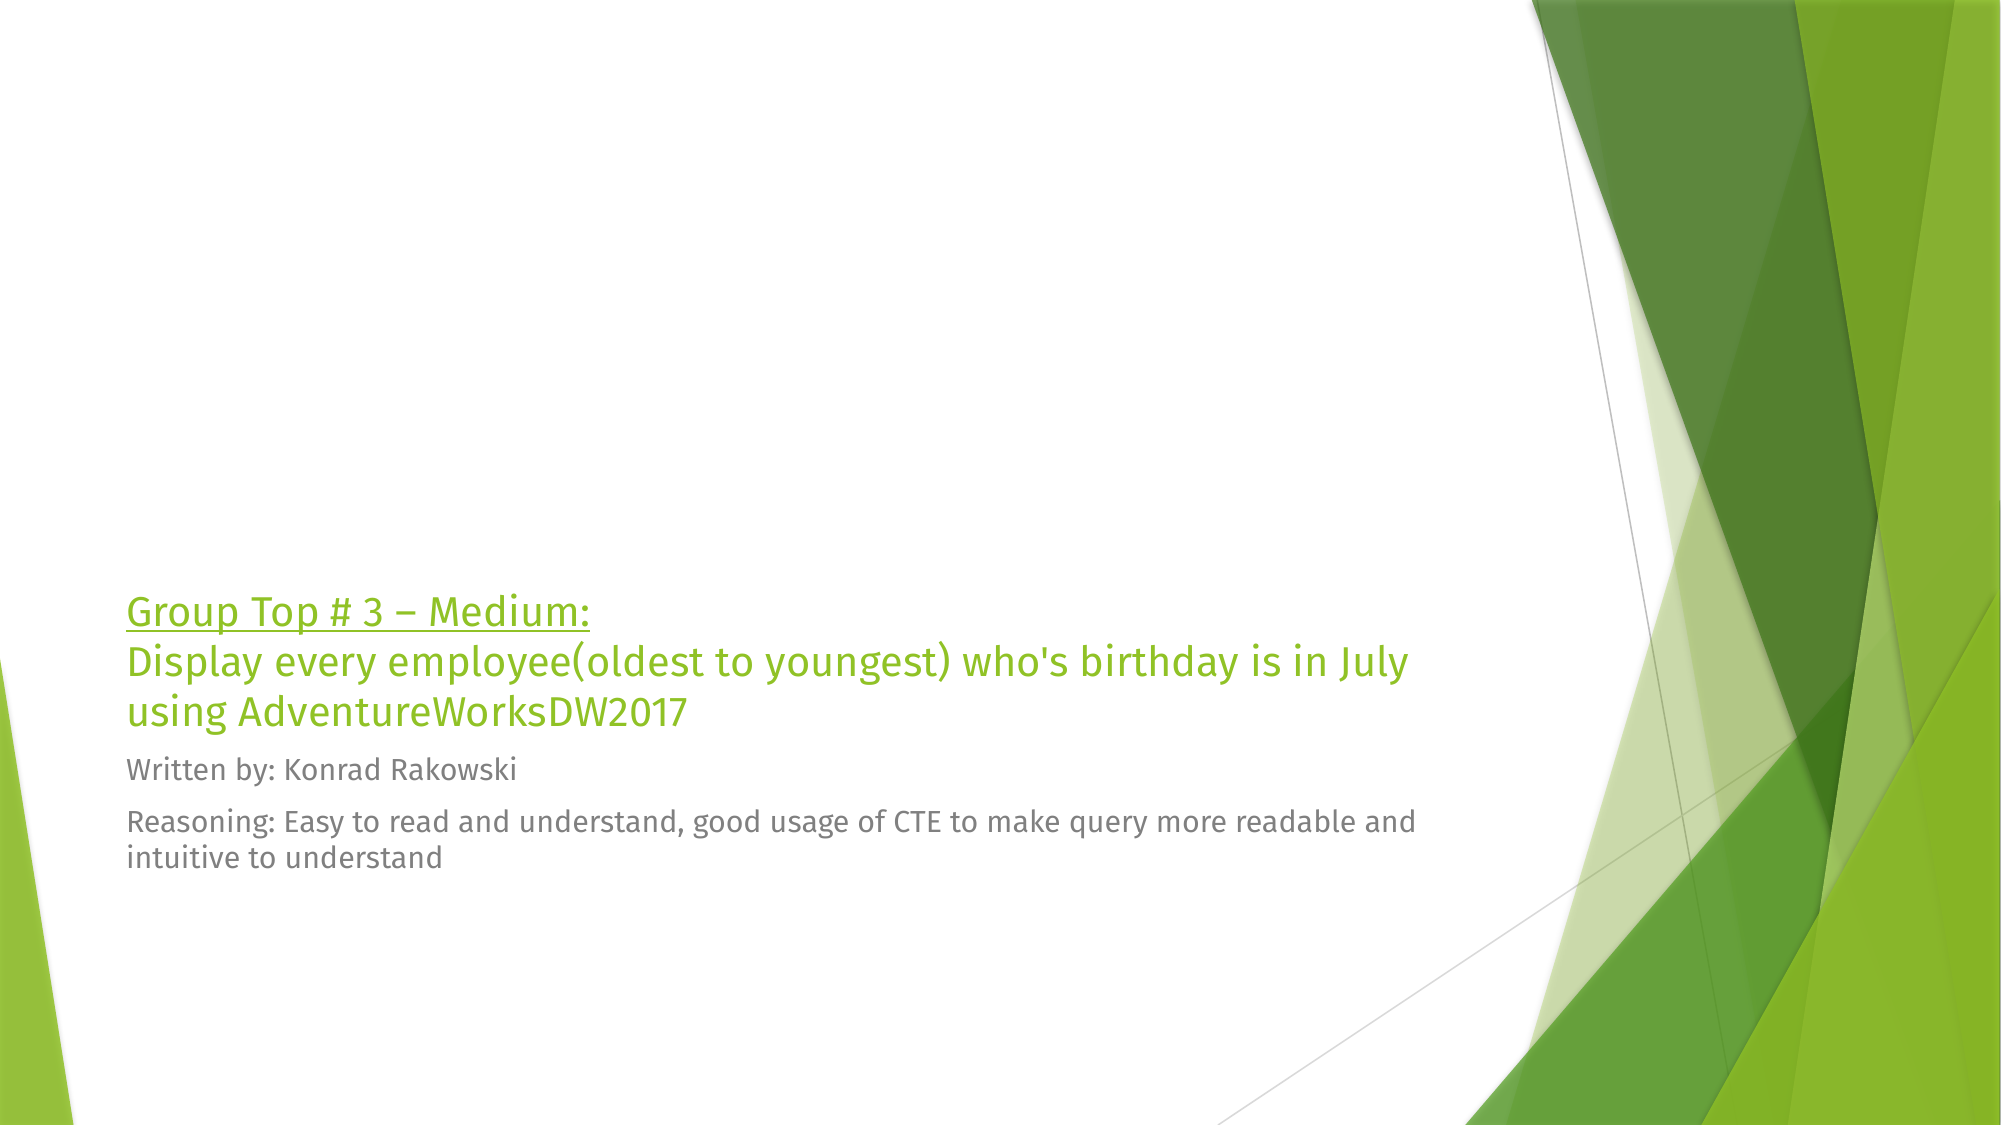

# Group Top # 3 – Medium: Display every employee(oldest to youngest) who's birthday is in July using AdventureWorksDW2017
Written by: Konrad Rakowski
Reasoning: Easy to read and understand, good usage of CTE to make query more readable and intuitive to understand